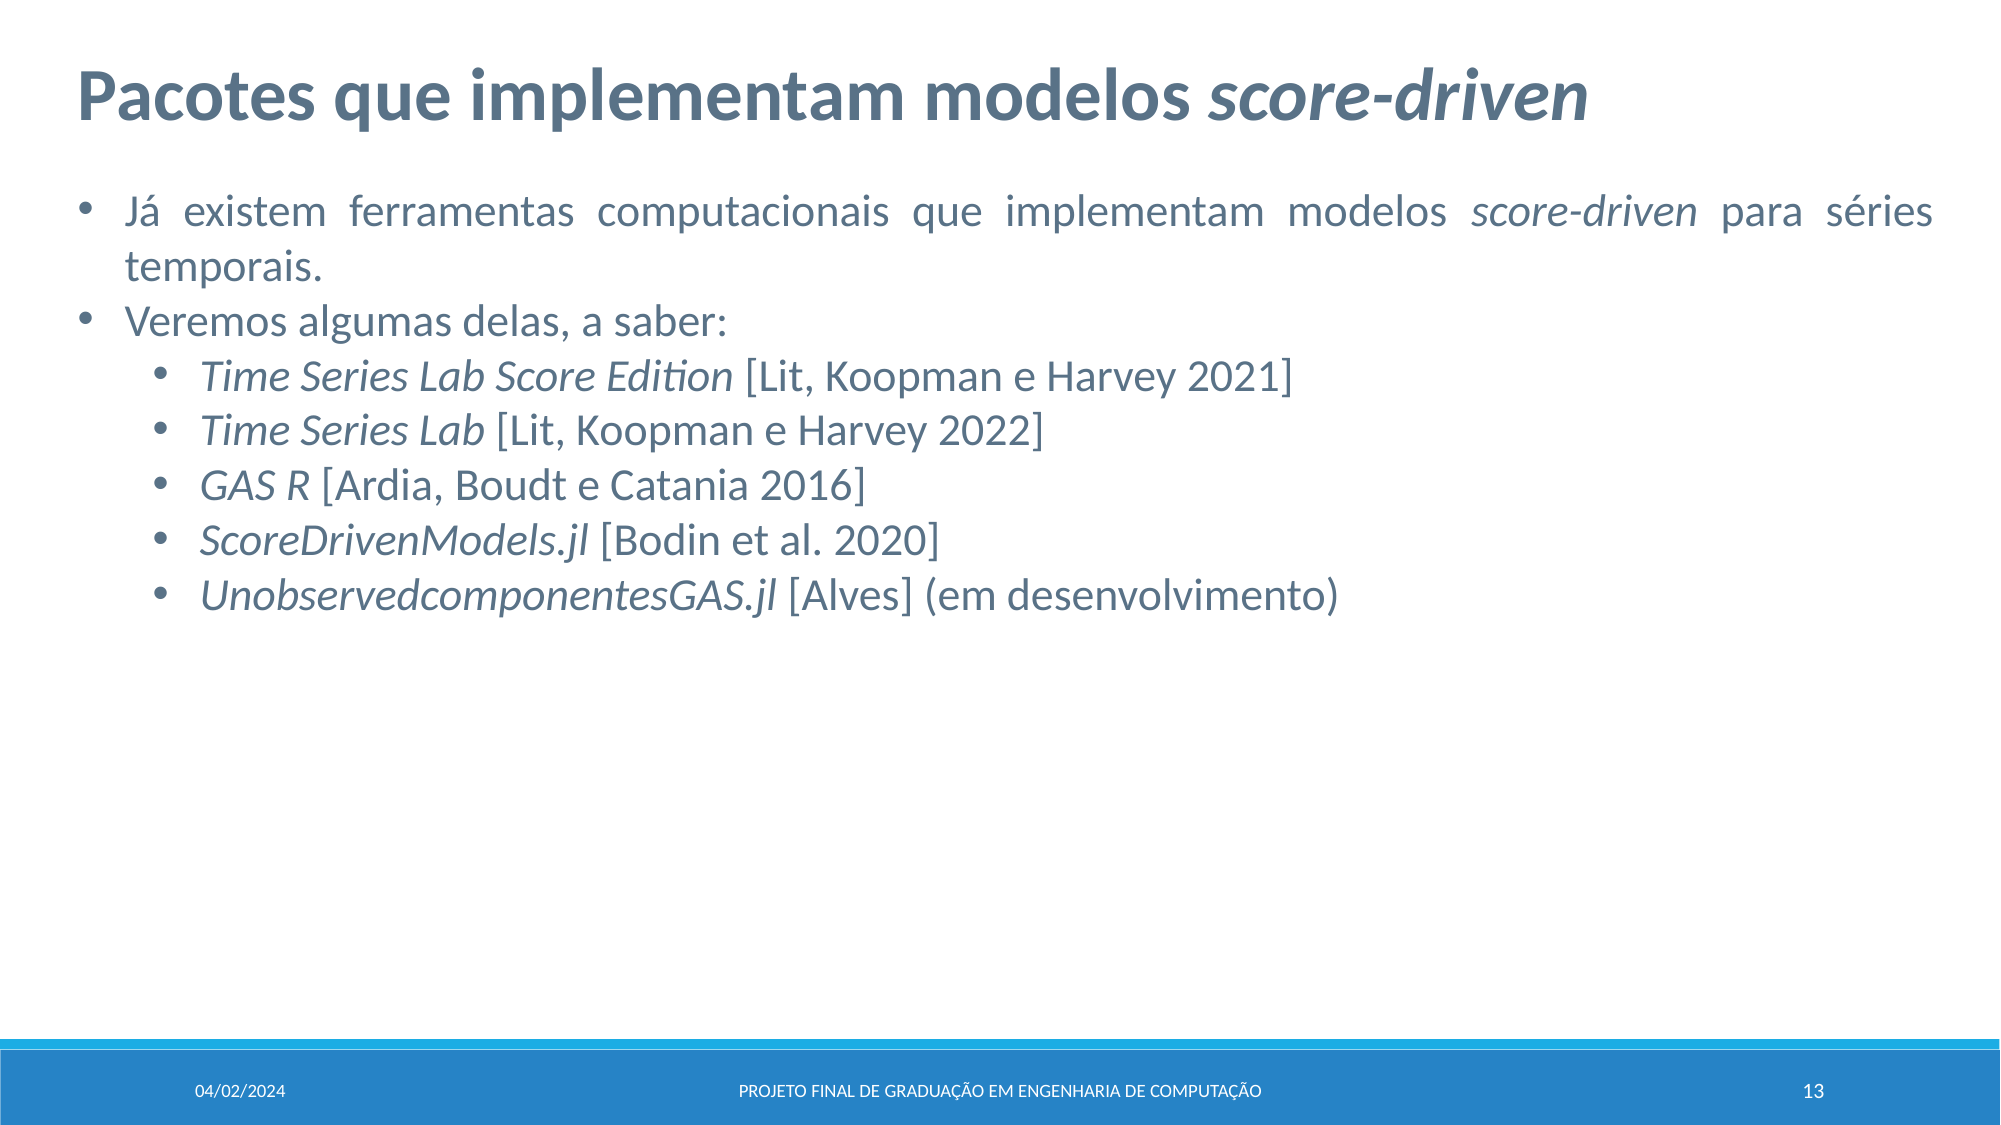

Pacotes que implementam modelos score-driven

Já existem ferramentas computacionais que implementam modelos score-driven para séries temporais.
Veremos algumas delas, a saber:
Time Series Lab Score Edition [Lit, Koopman e Harvey 2021]
Time Series Lab [Lit, Koopman e Harvey 2022]
GAS R [Ardia, Boudt e Catania 2016]
ScoreDrivenModels.jl [Bodin et al. 2020]
UnobservedcomponentesGAS.jl [Alves] (em desenvolvimento)
04/02/2024
Projeto Final de Graduação em Engenharia de computação
13